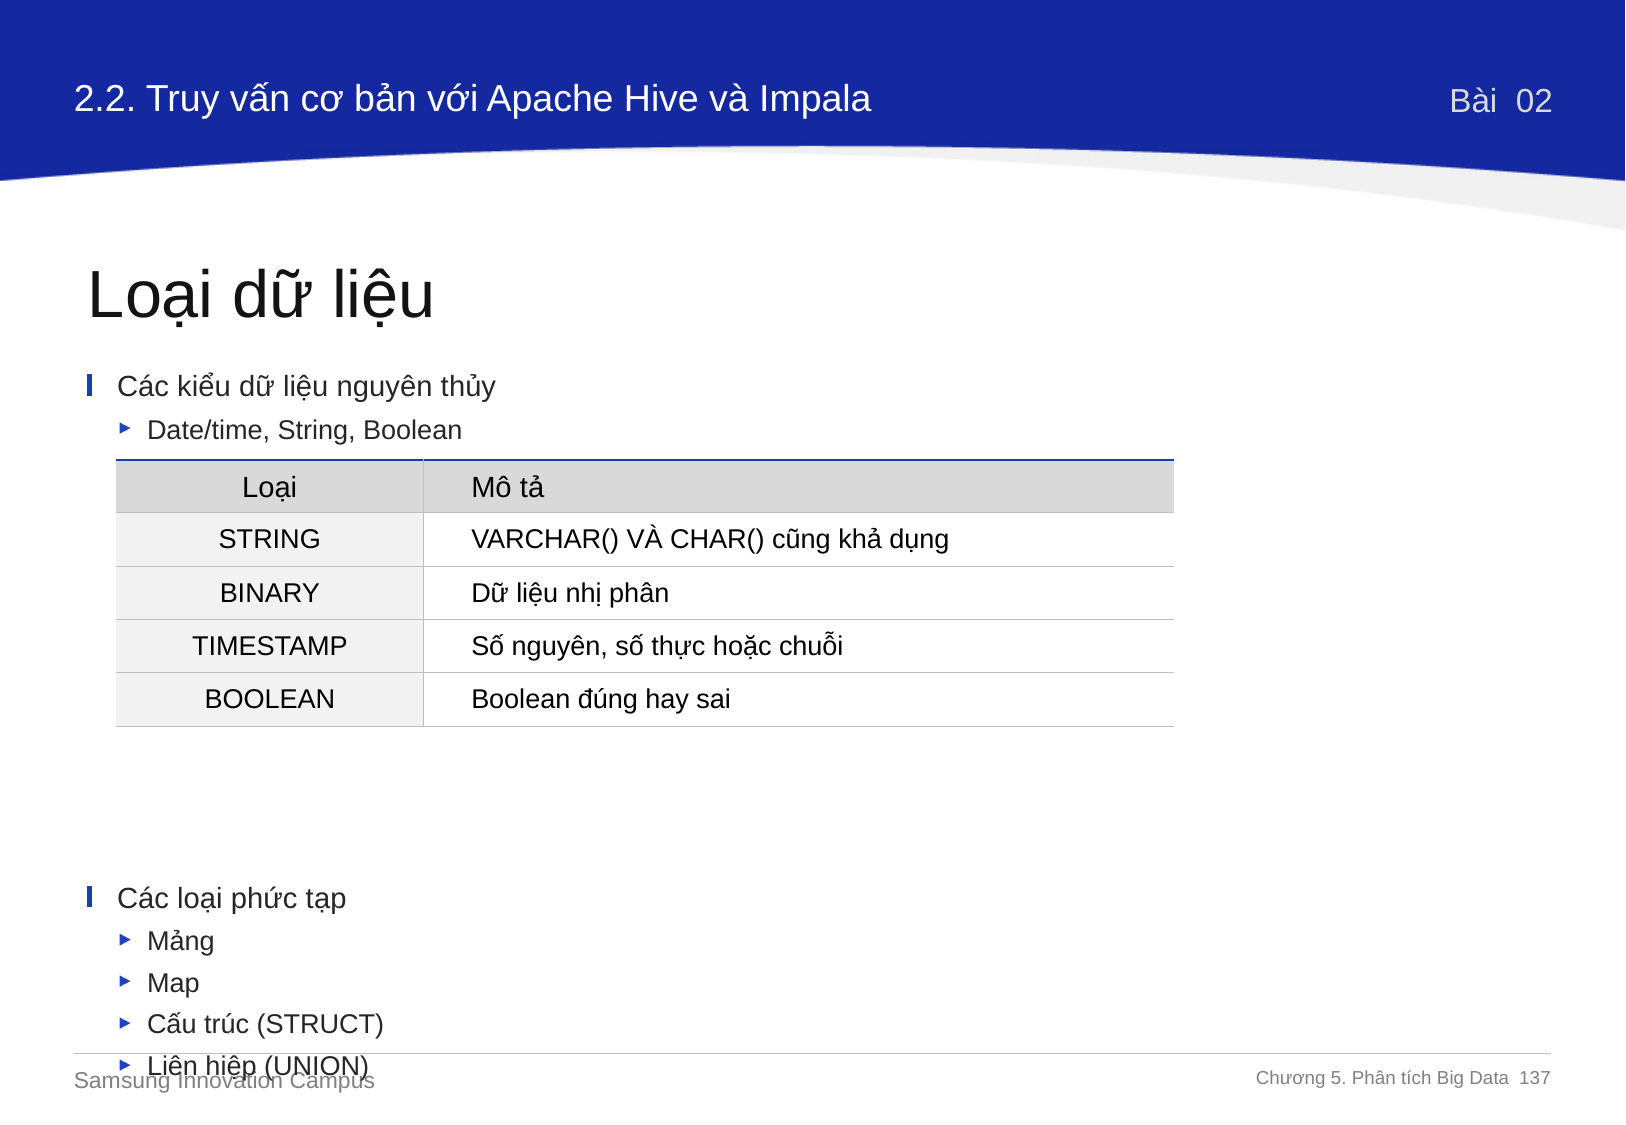

2.2. Truy vấn cơ bản với Apache Hive và Impala
Bài  02
Loại dữ liệu
Các kiểu dữ liệu nguyên thủy
Date/time, String, Boolean

Các loại phức tạp
Mảng
Map
Cấu trúc (STRUCT)
Liên hiệp (UNION)

| Loại | Mô tả |
| --- | --- |
| STRING | VARCHAR() VÀ CHAR() cũng khả dụng |
| BINARY | Dữ liệu nhị phân |
| TIMESTAMP | Số nguyên, số thực hoặc chuỗi |
| BOOLEAN | Boolean đúng hay sai |